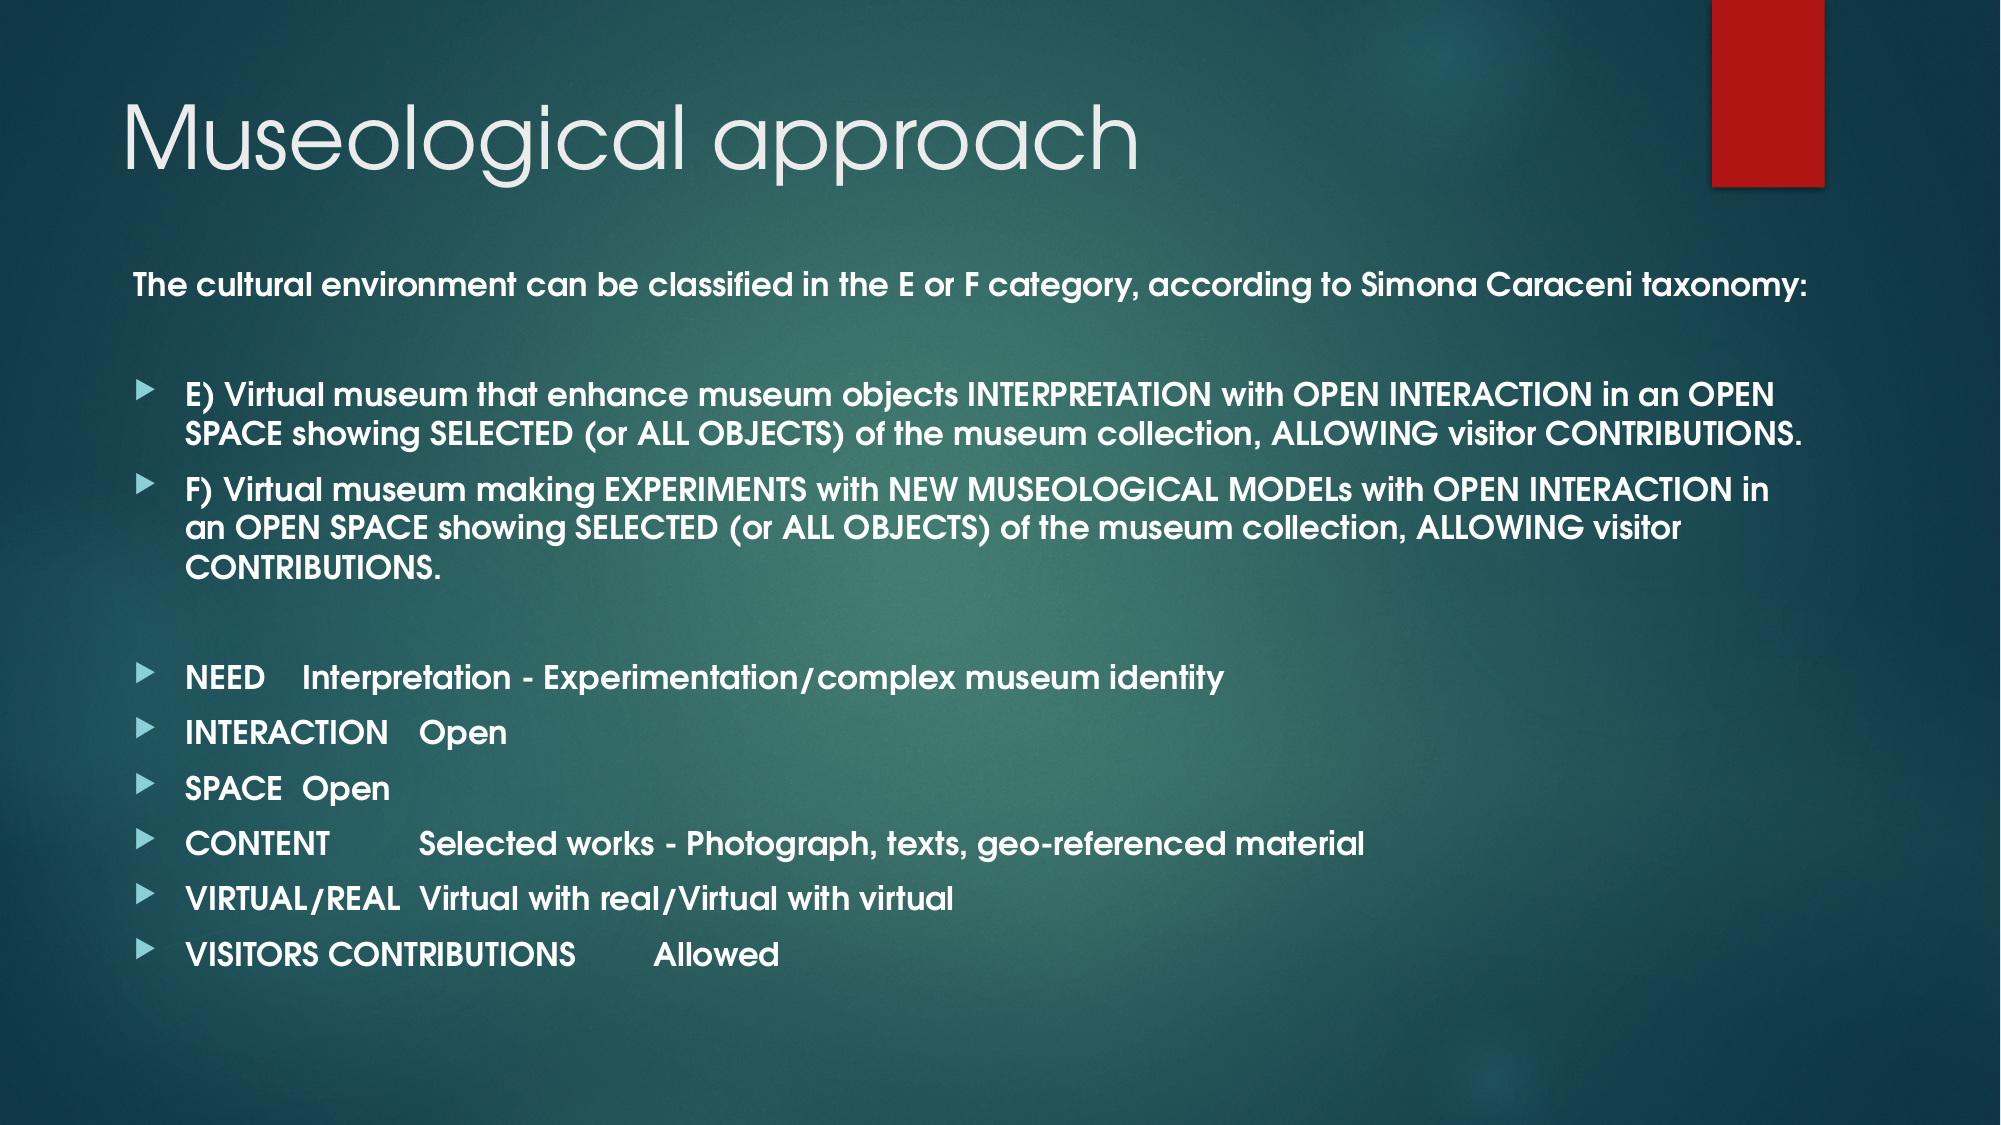

# Museological approach
The cultural environment can be classified in the E or F category, according to Simona Caraceni taxonomy:

E) Virtual museum that enhance museum objects INTERPRETATION with OPEN INTERACTION in an OPEN SPACE showing SELECTED (or ALL OBJECTS) of the museum collection, ALLOWING visitor CONTRIBUTIONS.
F) Virtual museum making EXPERIMENTS with NEW MUSEOLOGICAL MODELs with OPEN INTERACTION in an OPEN SPACE showing SELECTED (or ALL OBJECTS) of the museum collection, ALLOWING visitor CONTRIBUTIONS.

NEED						Interpretation - Experimentation/complex museum identity
INTERACTION				Open
SPACE					Open
CONTENT					Selected works - Photograph, texts, geo-referenced material
VIRTUAL/REAL				Virtual with real/Virtual with virtual
VISITORS CONTRIBUTIONS	Allowed